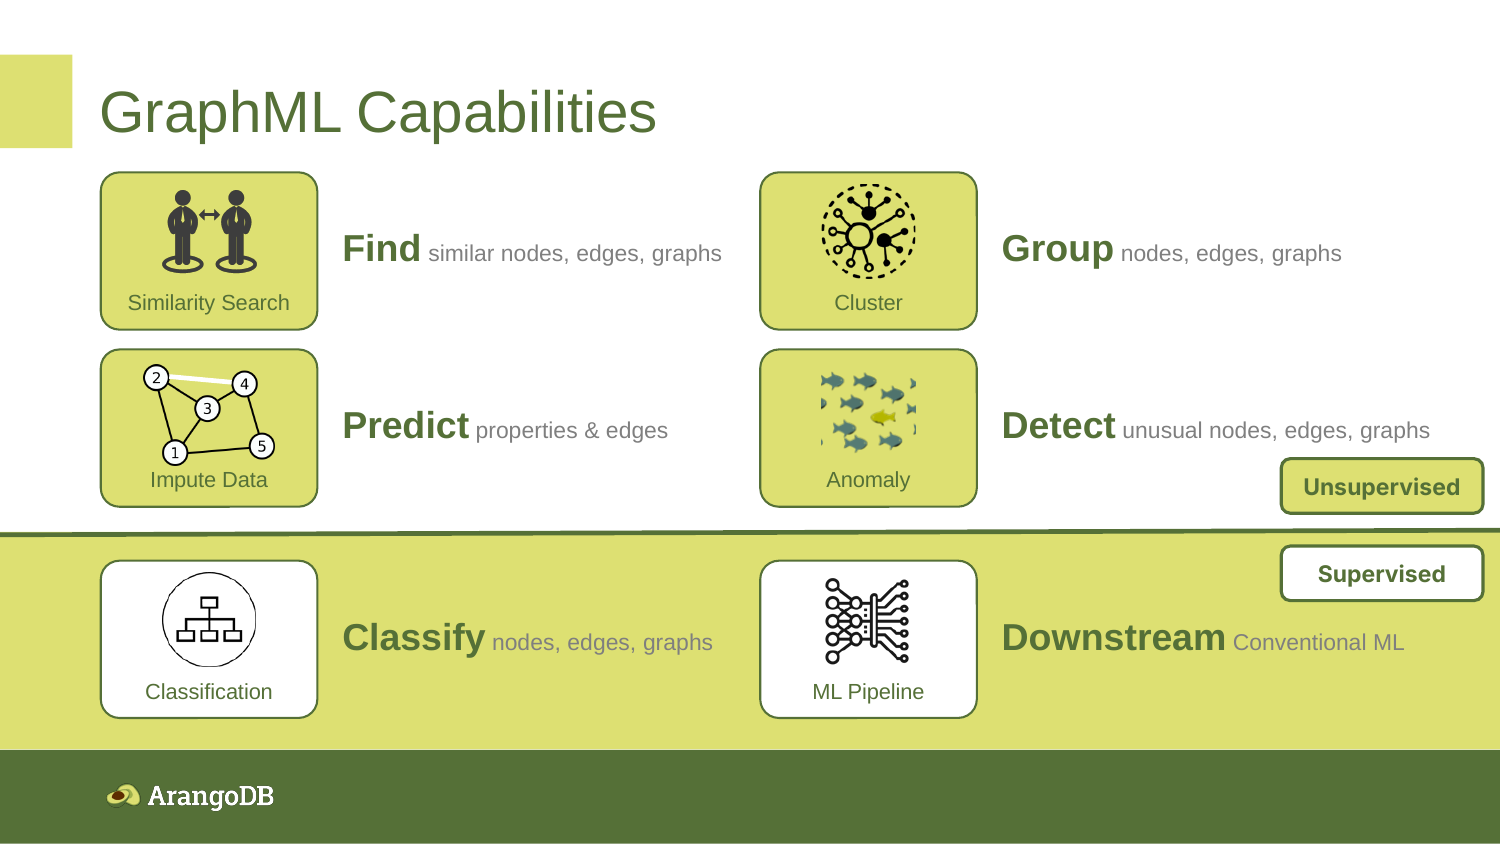

GraphML Capabilities
Find similar nodes, edges, graphs
Group nodes, edges, graphs
Similarity Search
Cluster
Predict properties & edges
Detect unusual nodes, edges, graphs
Unsupervised
Impute Data
Anomaly
Supervised
Classify nodes, edges, graphs
Downstream Conventional ML
Classification
ML Pipeline